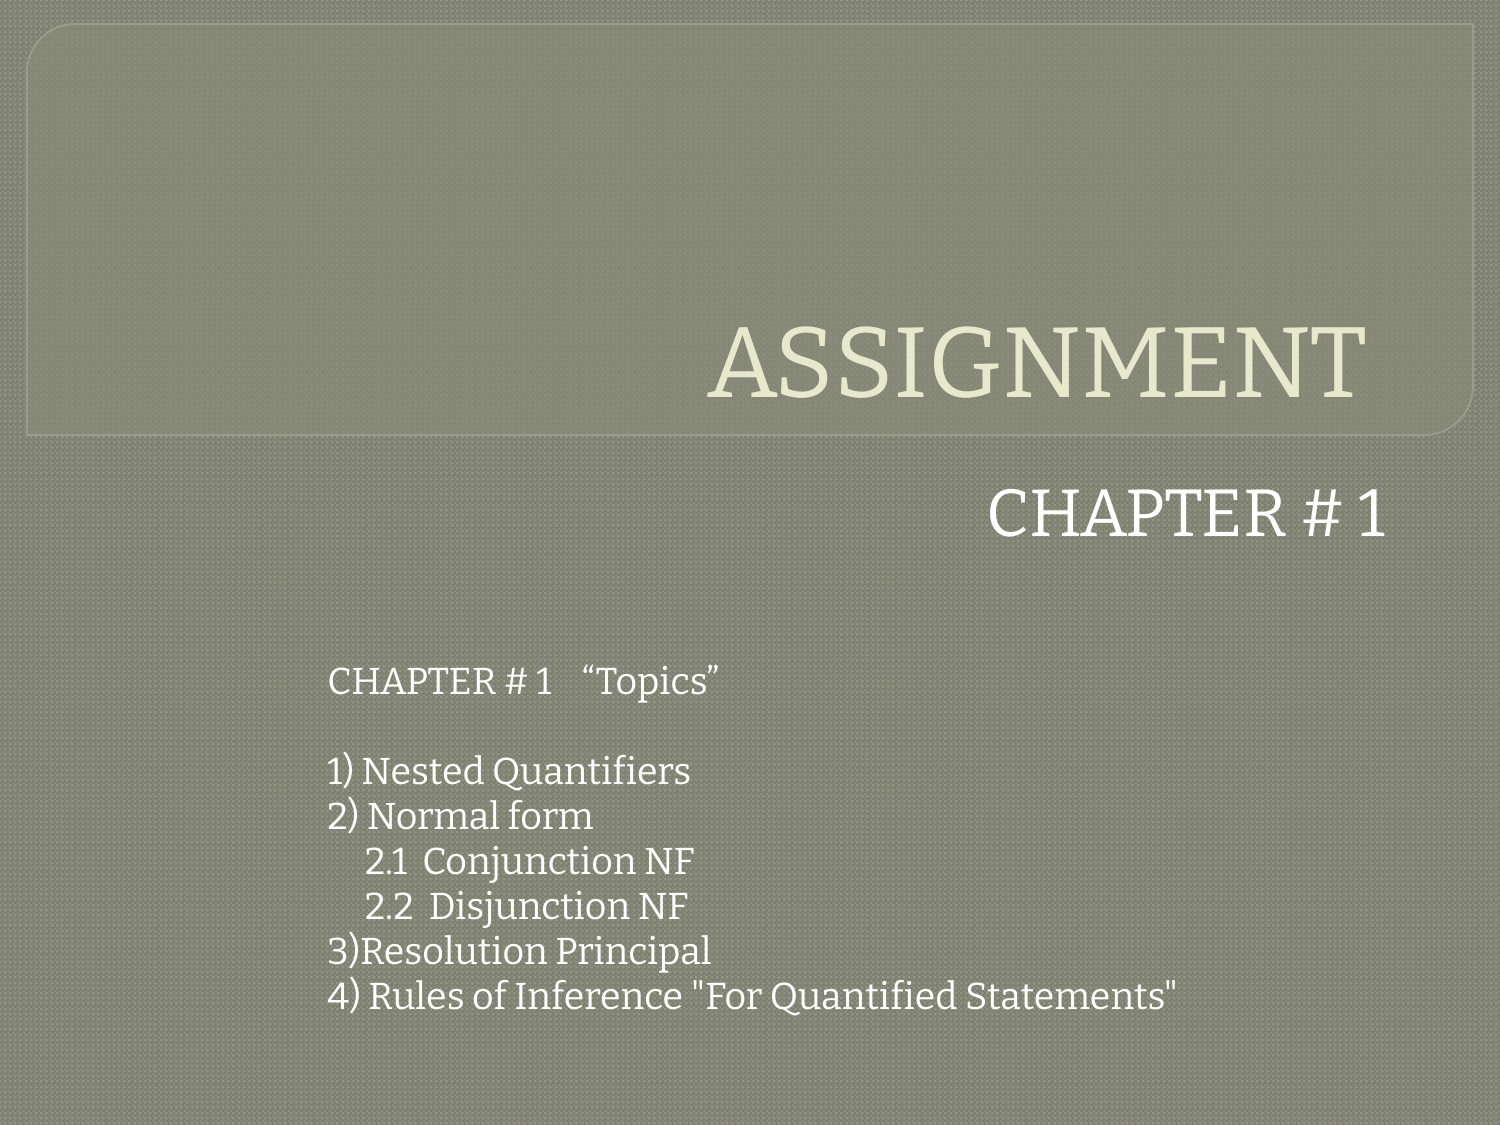

# ASSIGNMENT
CHAPTER # 1
CHAPTER # 1    “Topics”

1) Nested Quantifiers
2) Normal form
     2.1  Conjunction NF
     2.2  Disjunction NF
3)Resolution Principal
4) Rules of Inference "For Quantified Statements"